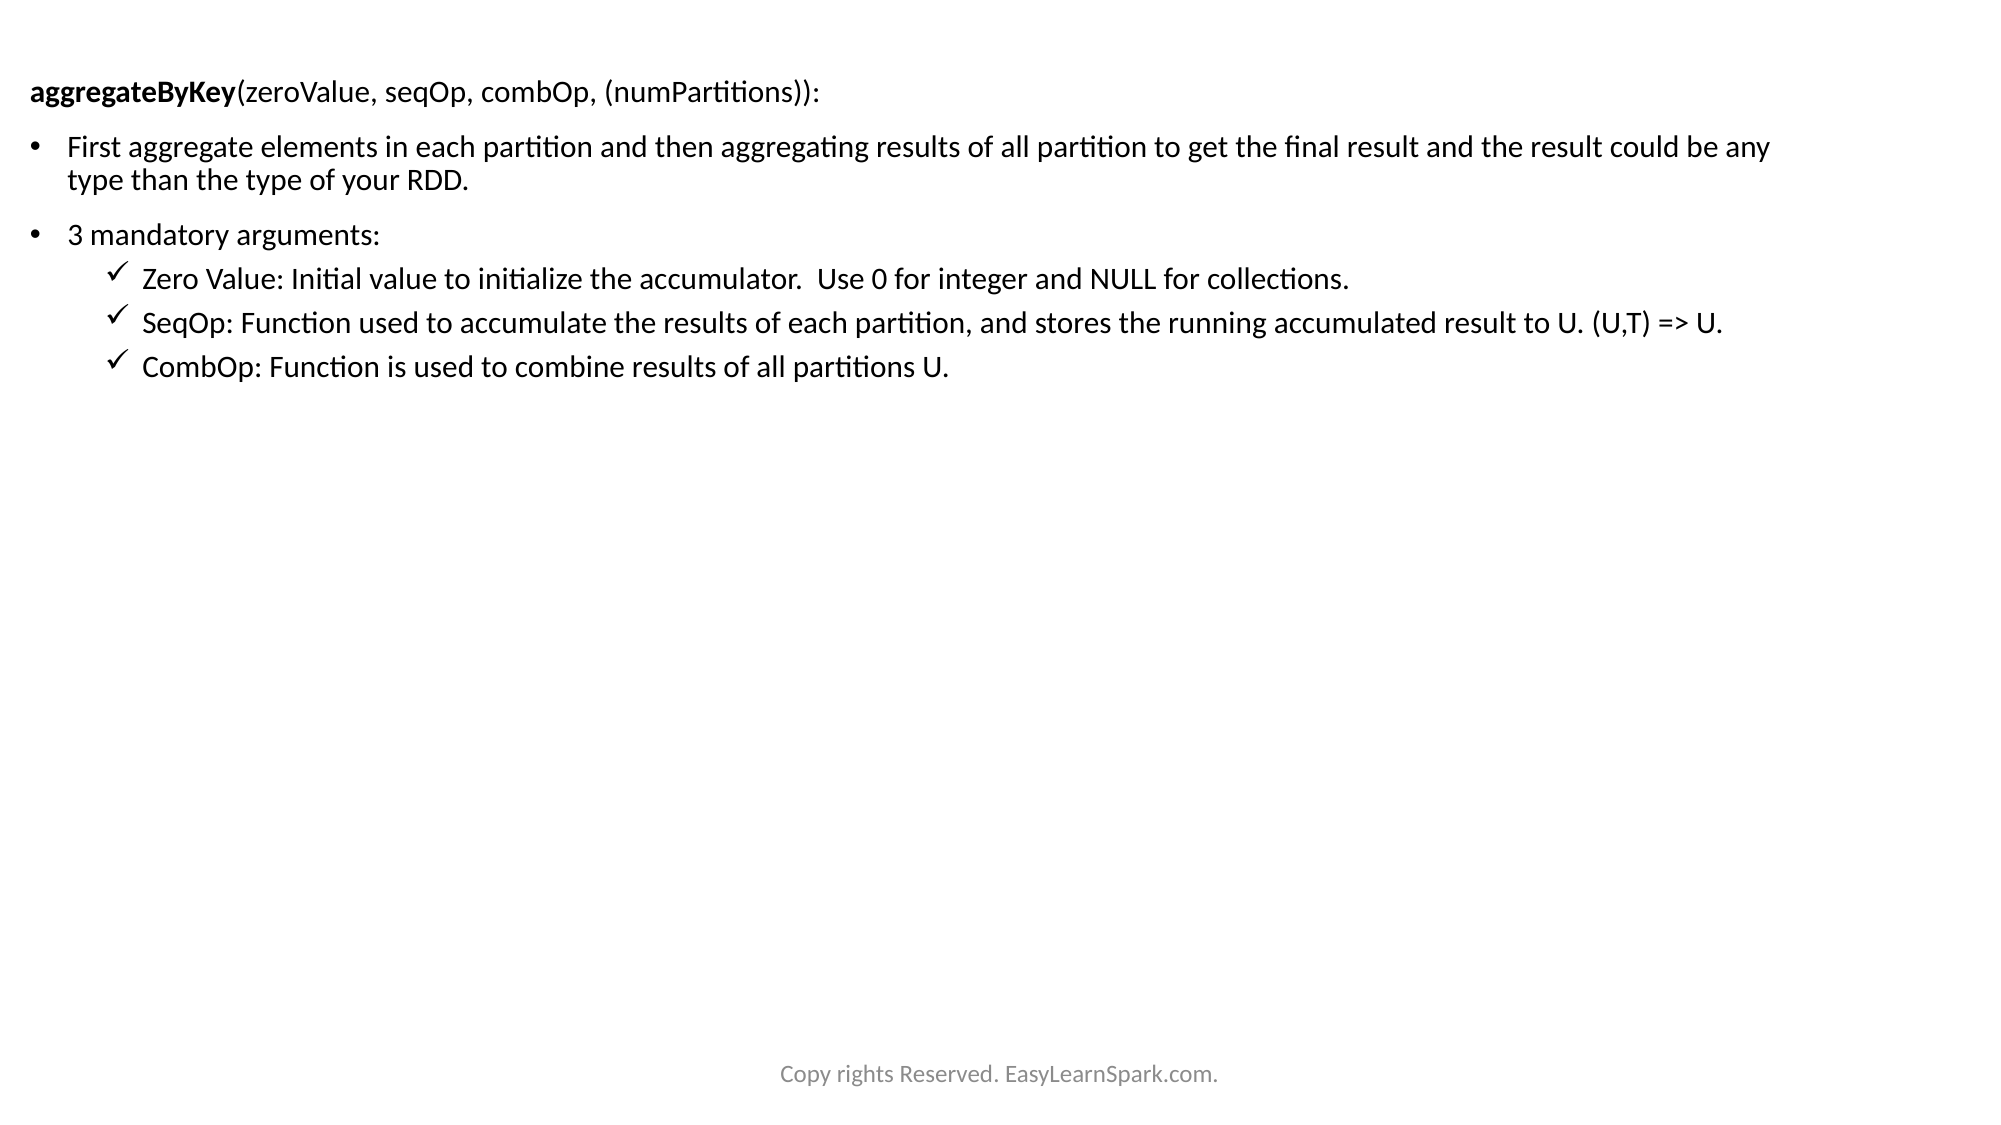

aggregateByKey(zeroValue, seqOp, combOp, (numPartitions)):
First aggregate elements in each partition and then aggregating results of all partition to get the final result and the result could be any type than the type of your RDD.
3 mandatory arguments:
Zero Value: Initial value to initialize the accumulator.  Use 0 for integer and NULL for collections.
SeqOp: Function used to accumulate the results of each partition, and stores the running accumulated result to U. (U,T) => U.
CombOp: Function is used to combine results of all partitions U.

Copy rights Reserved. EasyLearnSpark.com.